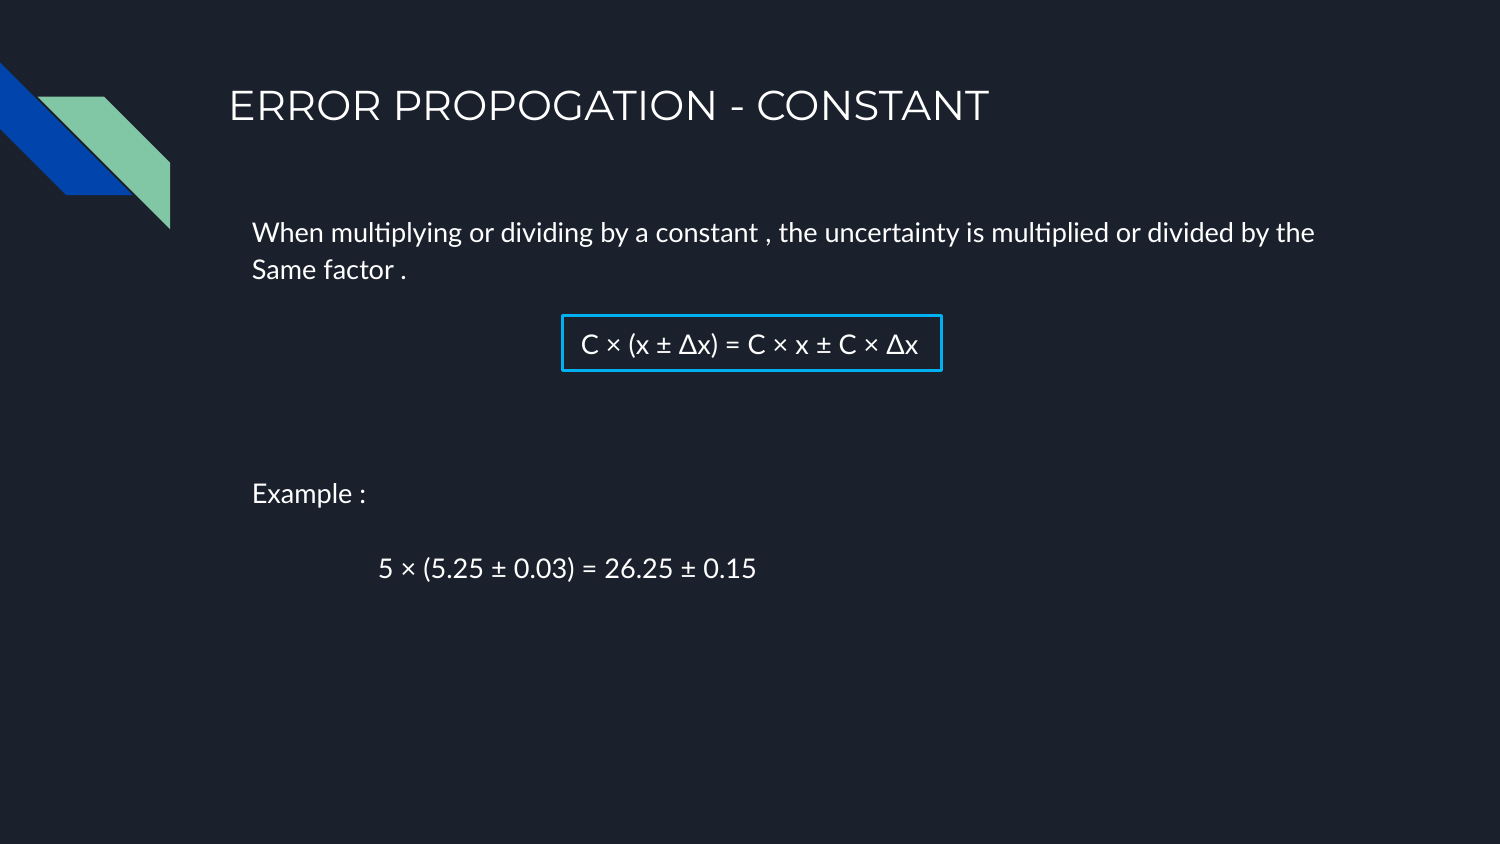

# ERROR PROPOGATION - CONSTANT
When multiplying or dividing by a constant , the uncertainty is multiplied or divided by the
Same factor .

                                               C × (x ± Δx) = C × x ± C × Δx

Example :

                  5 × (5.25 ± 0.03) = 26.25 ± 0.15